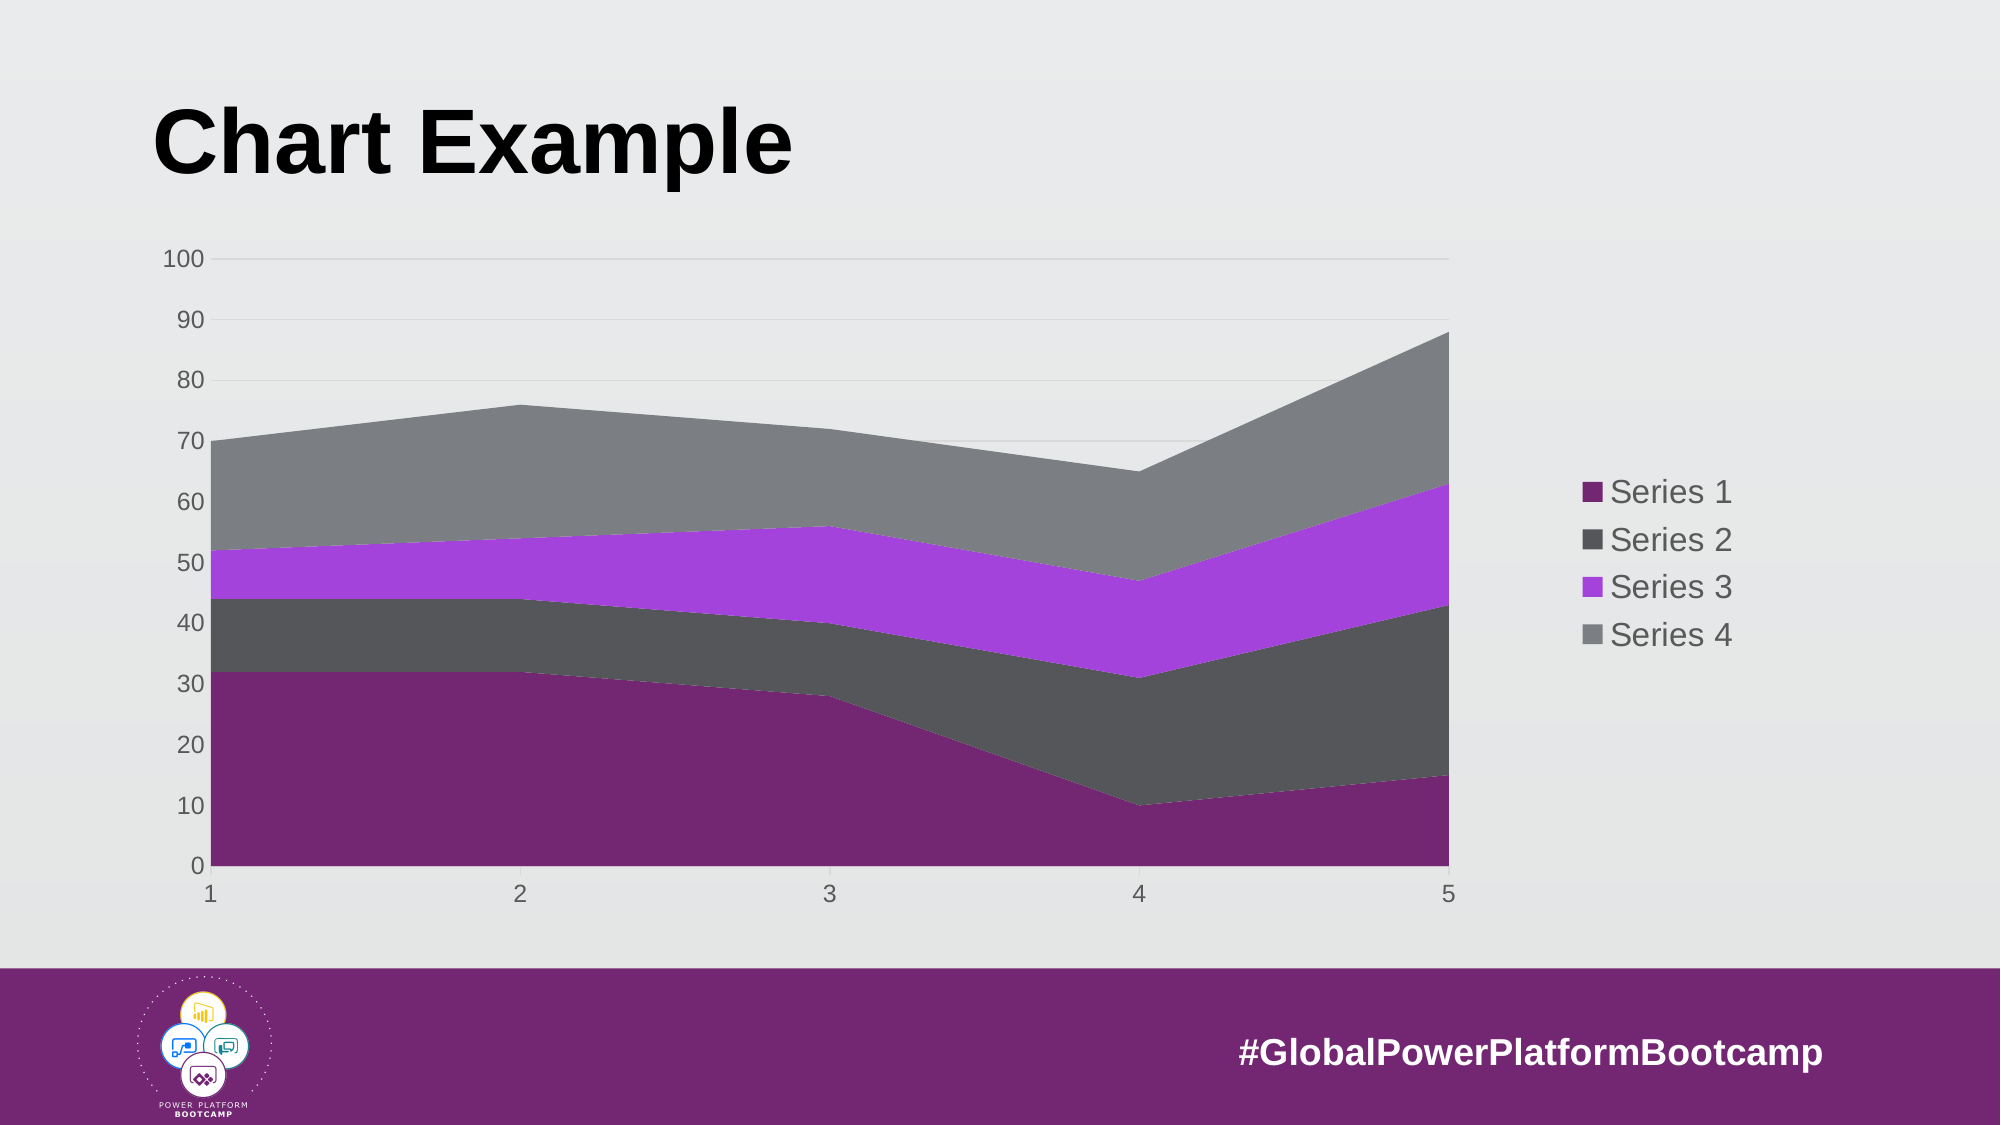

# Chart Example

### Chart

| Category | Series 1 | Series 2 | Series 3 | Series 4 |
|---|---|---|---|---|